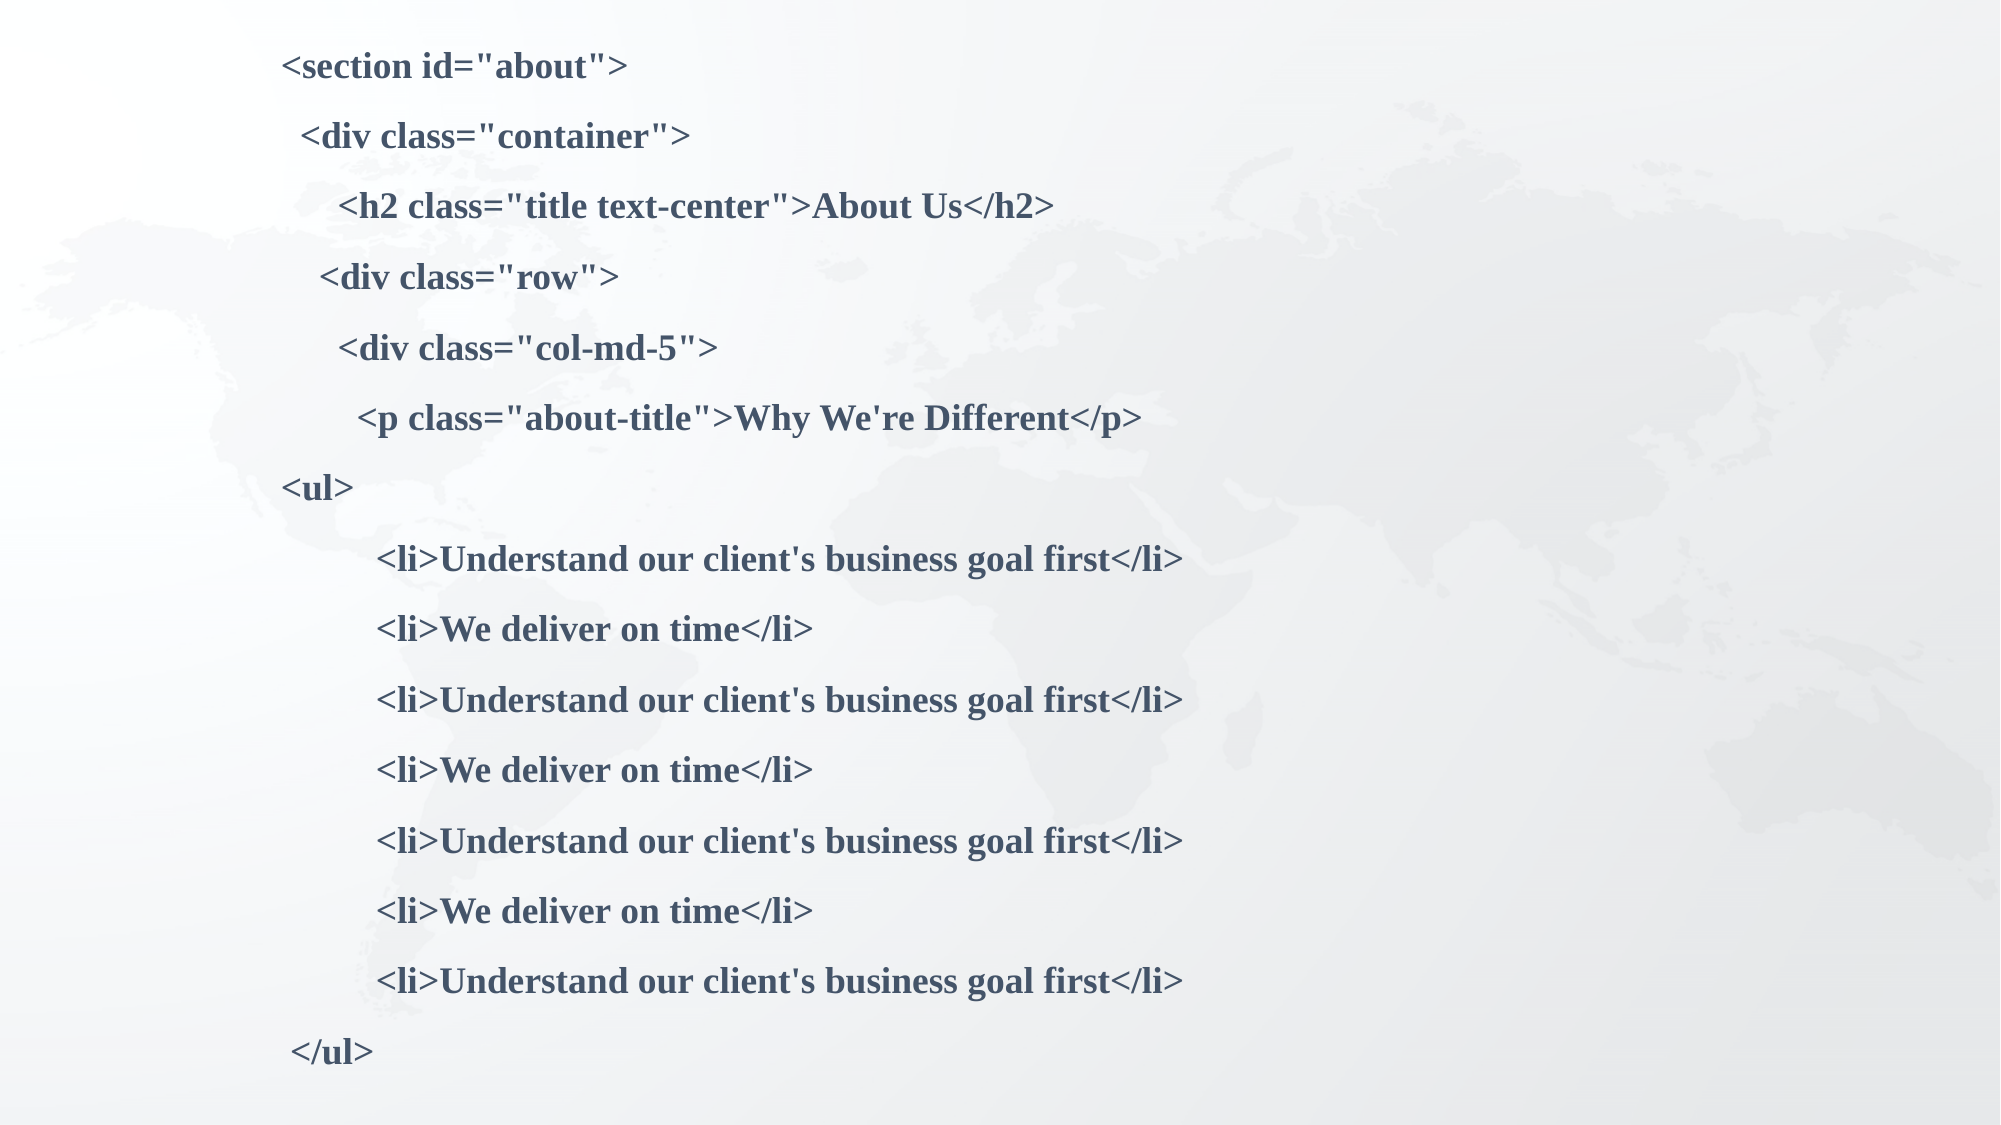

<section id="about">
  <div class="container">
      <h2 class="title text-center">About Us</h2>
    <div class="row">
      <div class="col-md-5">
        <p class="about-title">Why We're Different</p>
<ul>
          <li>Understand our client's business goal first</li>
          <li>We deliver on time</li>
          <li>Understand our client's business goal first</li>
          <li>We deliver on time</li>
          <li>Understand our client's business goal first</li>
          <li>We deliver on time</li>
          <li>Understand our client's business goal first</li>
 </ul>